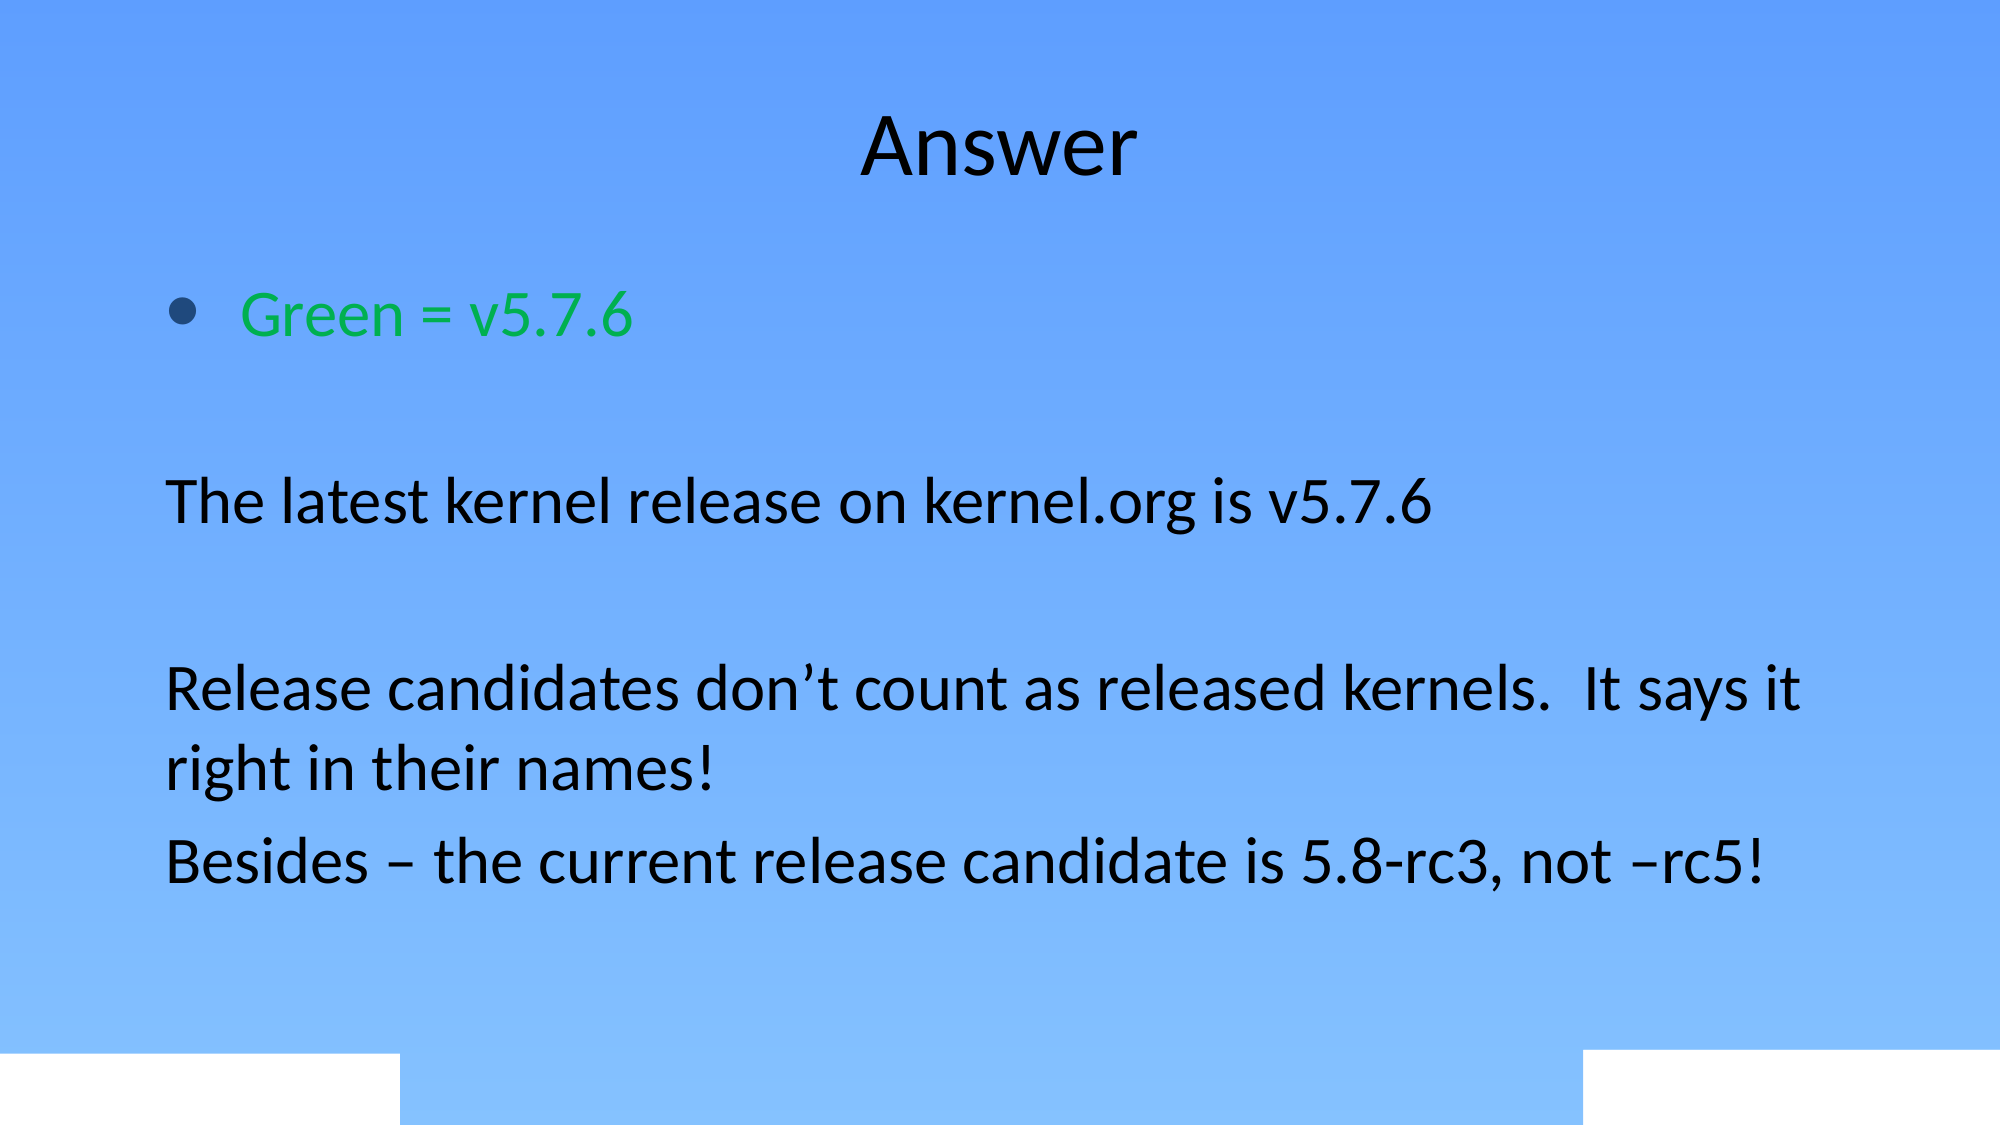

# Answer
Green = v5.7.6

The latest kernel release on kernel.org is v5.7.6

Release candidates don’t count as released kernels.  It says it right in their names!
Besides – the current release candidate is 5.8-rc3, not –rc5!